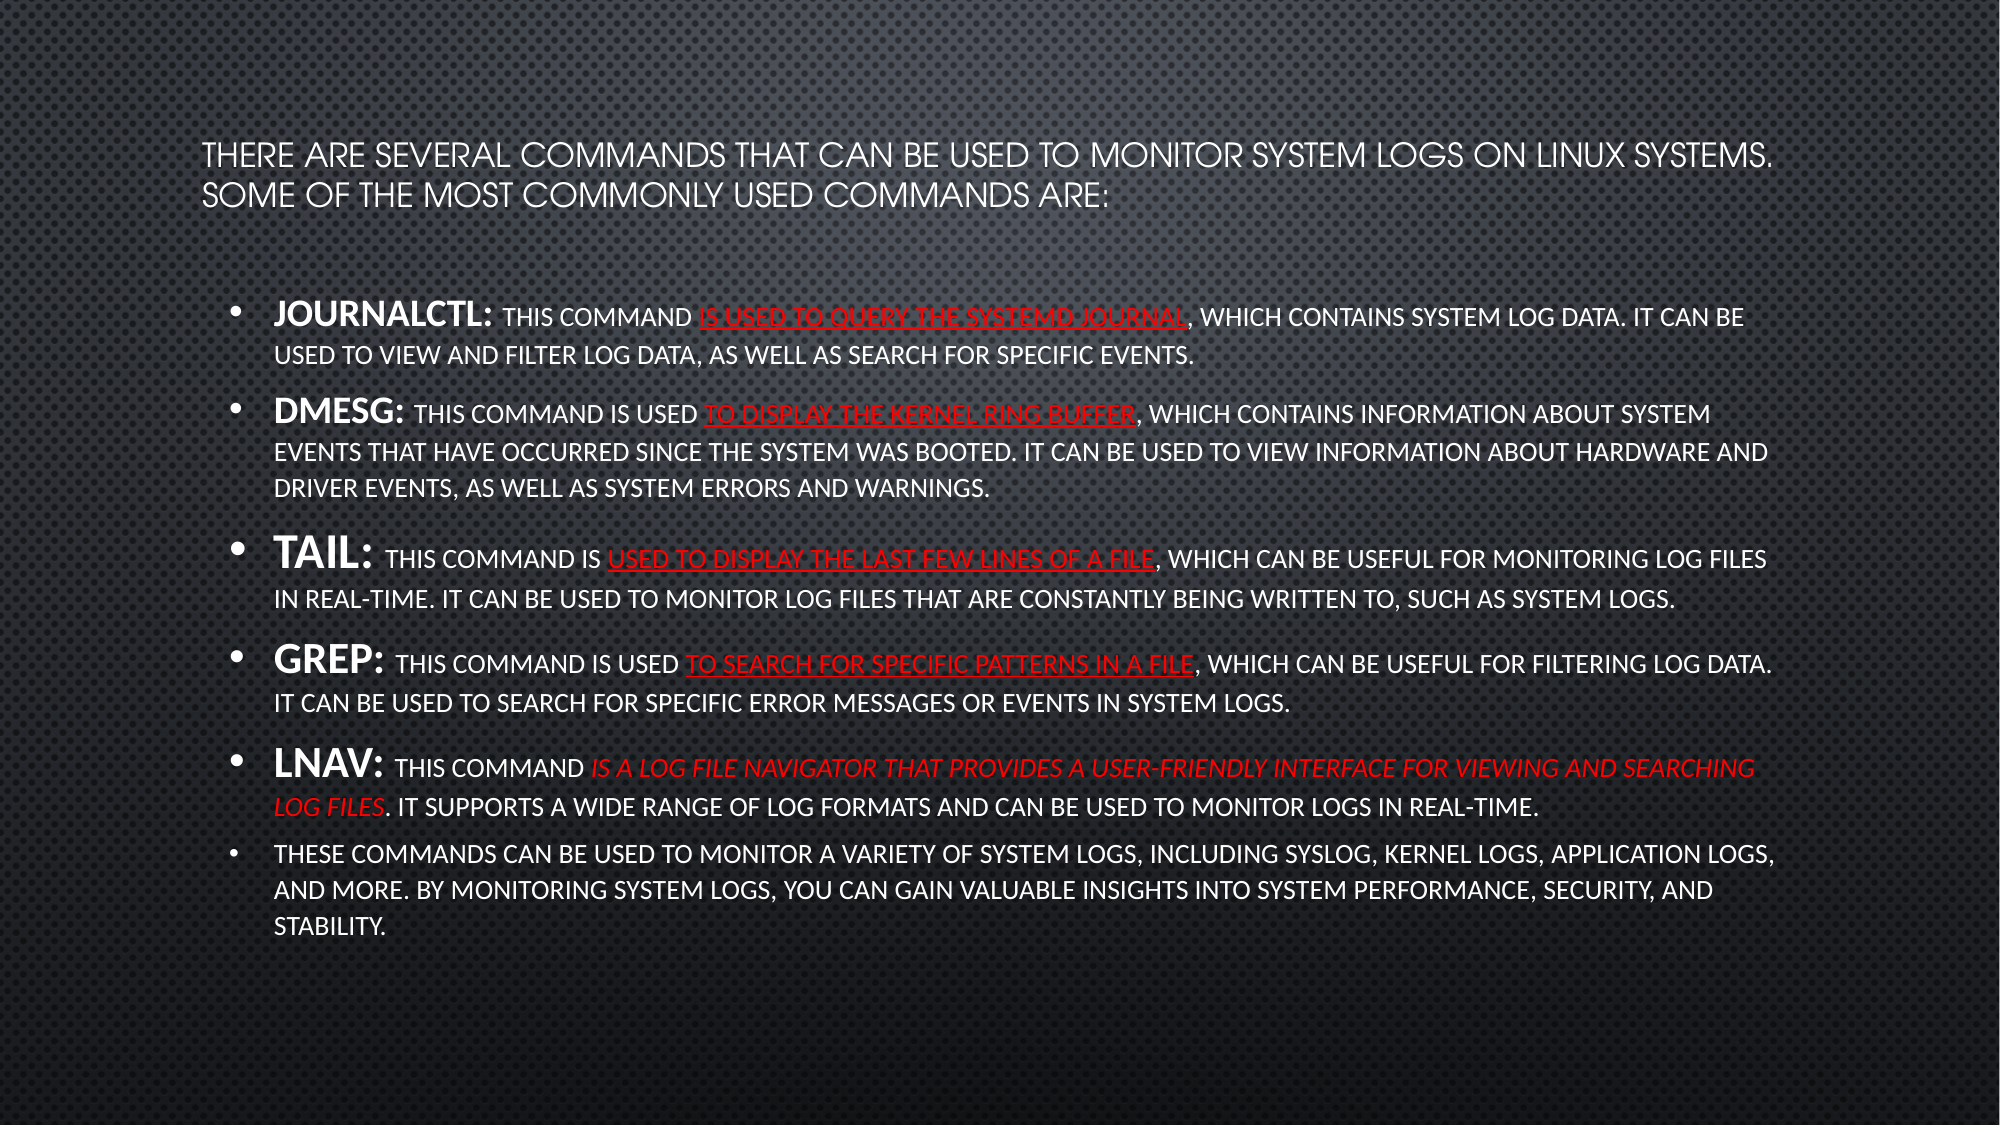

# There are several commands that can be used to monitor system logs on Linux systems. Some of the most commonly used commands are:
journalctl: This command is used to query the systemd journal, which contains system log data. It can be used to view and filter log data, as well as search for specific events.
dmesg: This command is used to display the kernel ring buffer, which contains information about system events that have occurred since the system was booted. It can be used to view information about hardware and driver events, as well as system errors and warnings.
tail: This command is used to display the last few lines of a file, which can be useful for monitoring log files in real-time. It can be used to monitor log files that are constantly being written to, such as system logs.
grep: This command is used to search for specific patterns in a file, which can be useful for filtering log data. It can be used to search for specific error messages or events in system logs.
lnav: This command is a log file navigator that provides a user-friendly interface for viewing and searching log files. It supports a wide range of log formats and can be used to monitor logs in real-time.
These commands can be used to monitor a variety of system logs, including syslog, kernel logs, application logs, and more. By monitoring system logs, you can gain valuable insights into system performance, security, and stability.